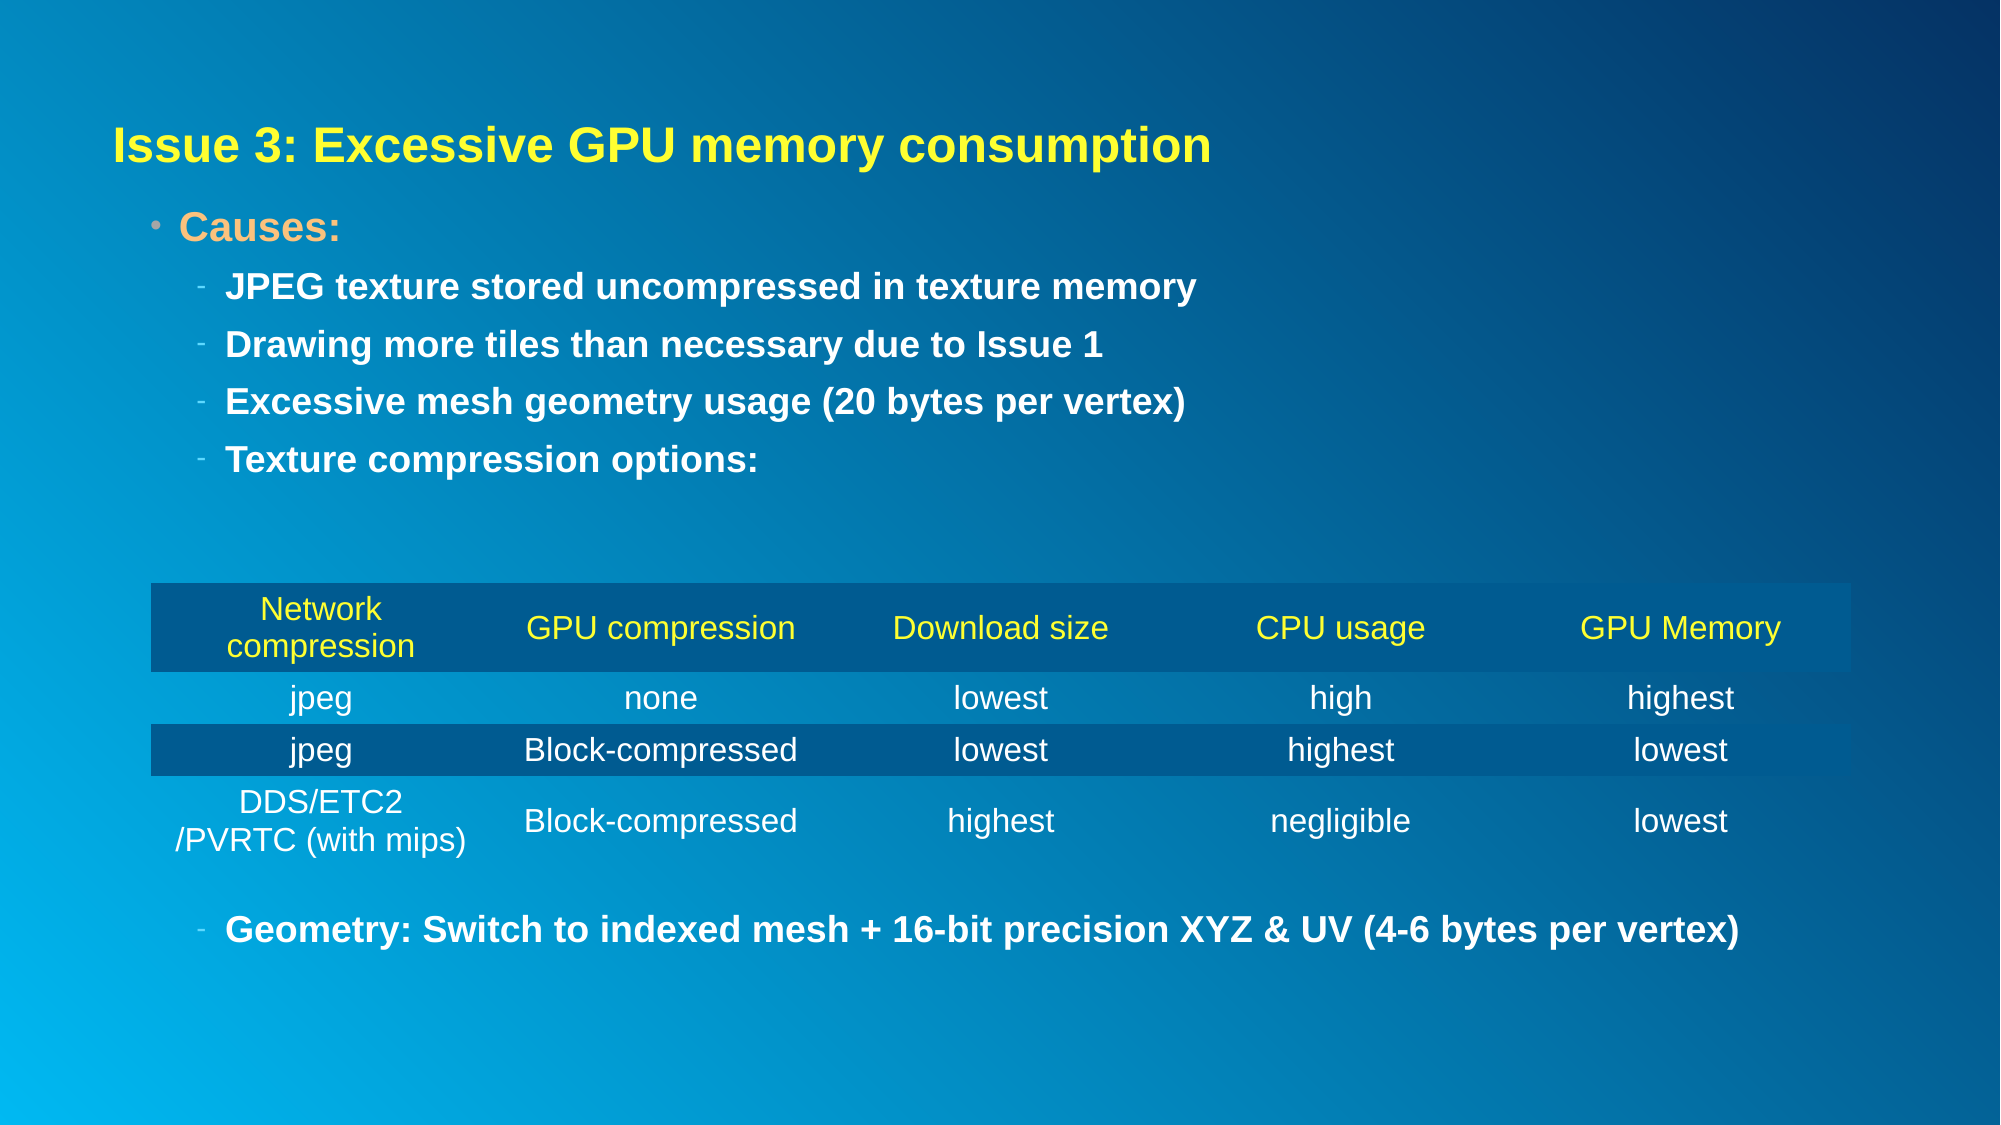

# Issue 3: Excessive GPU memory consumption
Causes:
JPEG texture stored uncompressed in texture memory
Drawing more tiles than necessary due to Issue 1
Excessive mesh geometry usage (20 bytes per vertex)
Texture compression options:

Geometry: Switch to indexed mesh + 16-bit precision XYZ & UV (4-6 bytes per vertex)

| Network compression | GPU compression | Download size | CPU usage | GPU Memory |
| --- | --- | --- | --- | --- |
| jpeg | none | lowest | high | highest |
| jpeg | Block-compressed | lowest | highest | lowest |
| DDS/ETC2 /PVRTC (with mips) | Block-compressed | highest | negligible | lowest |